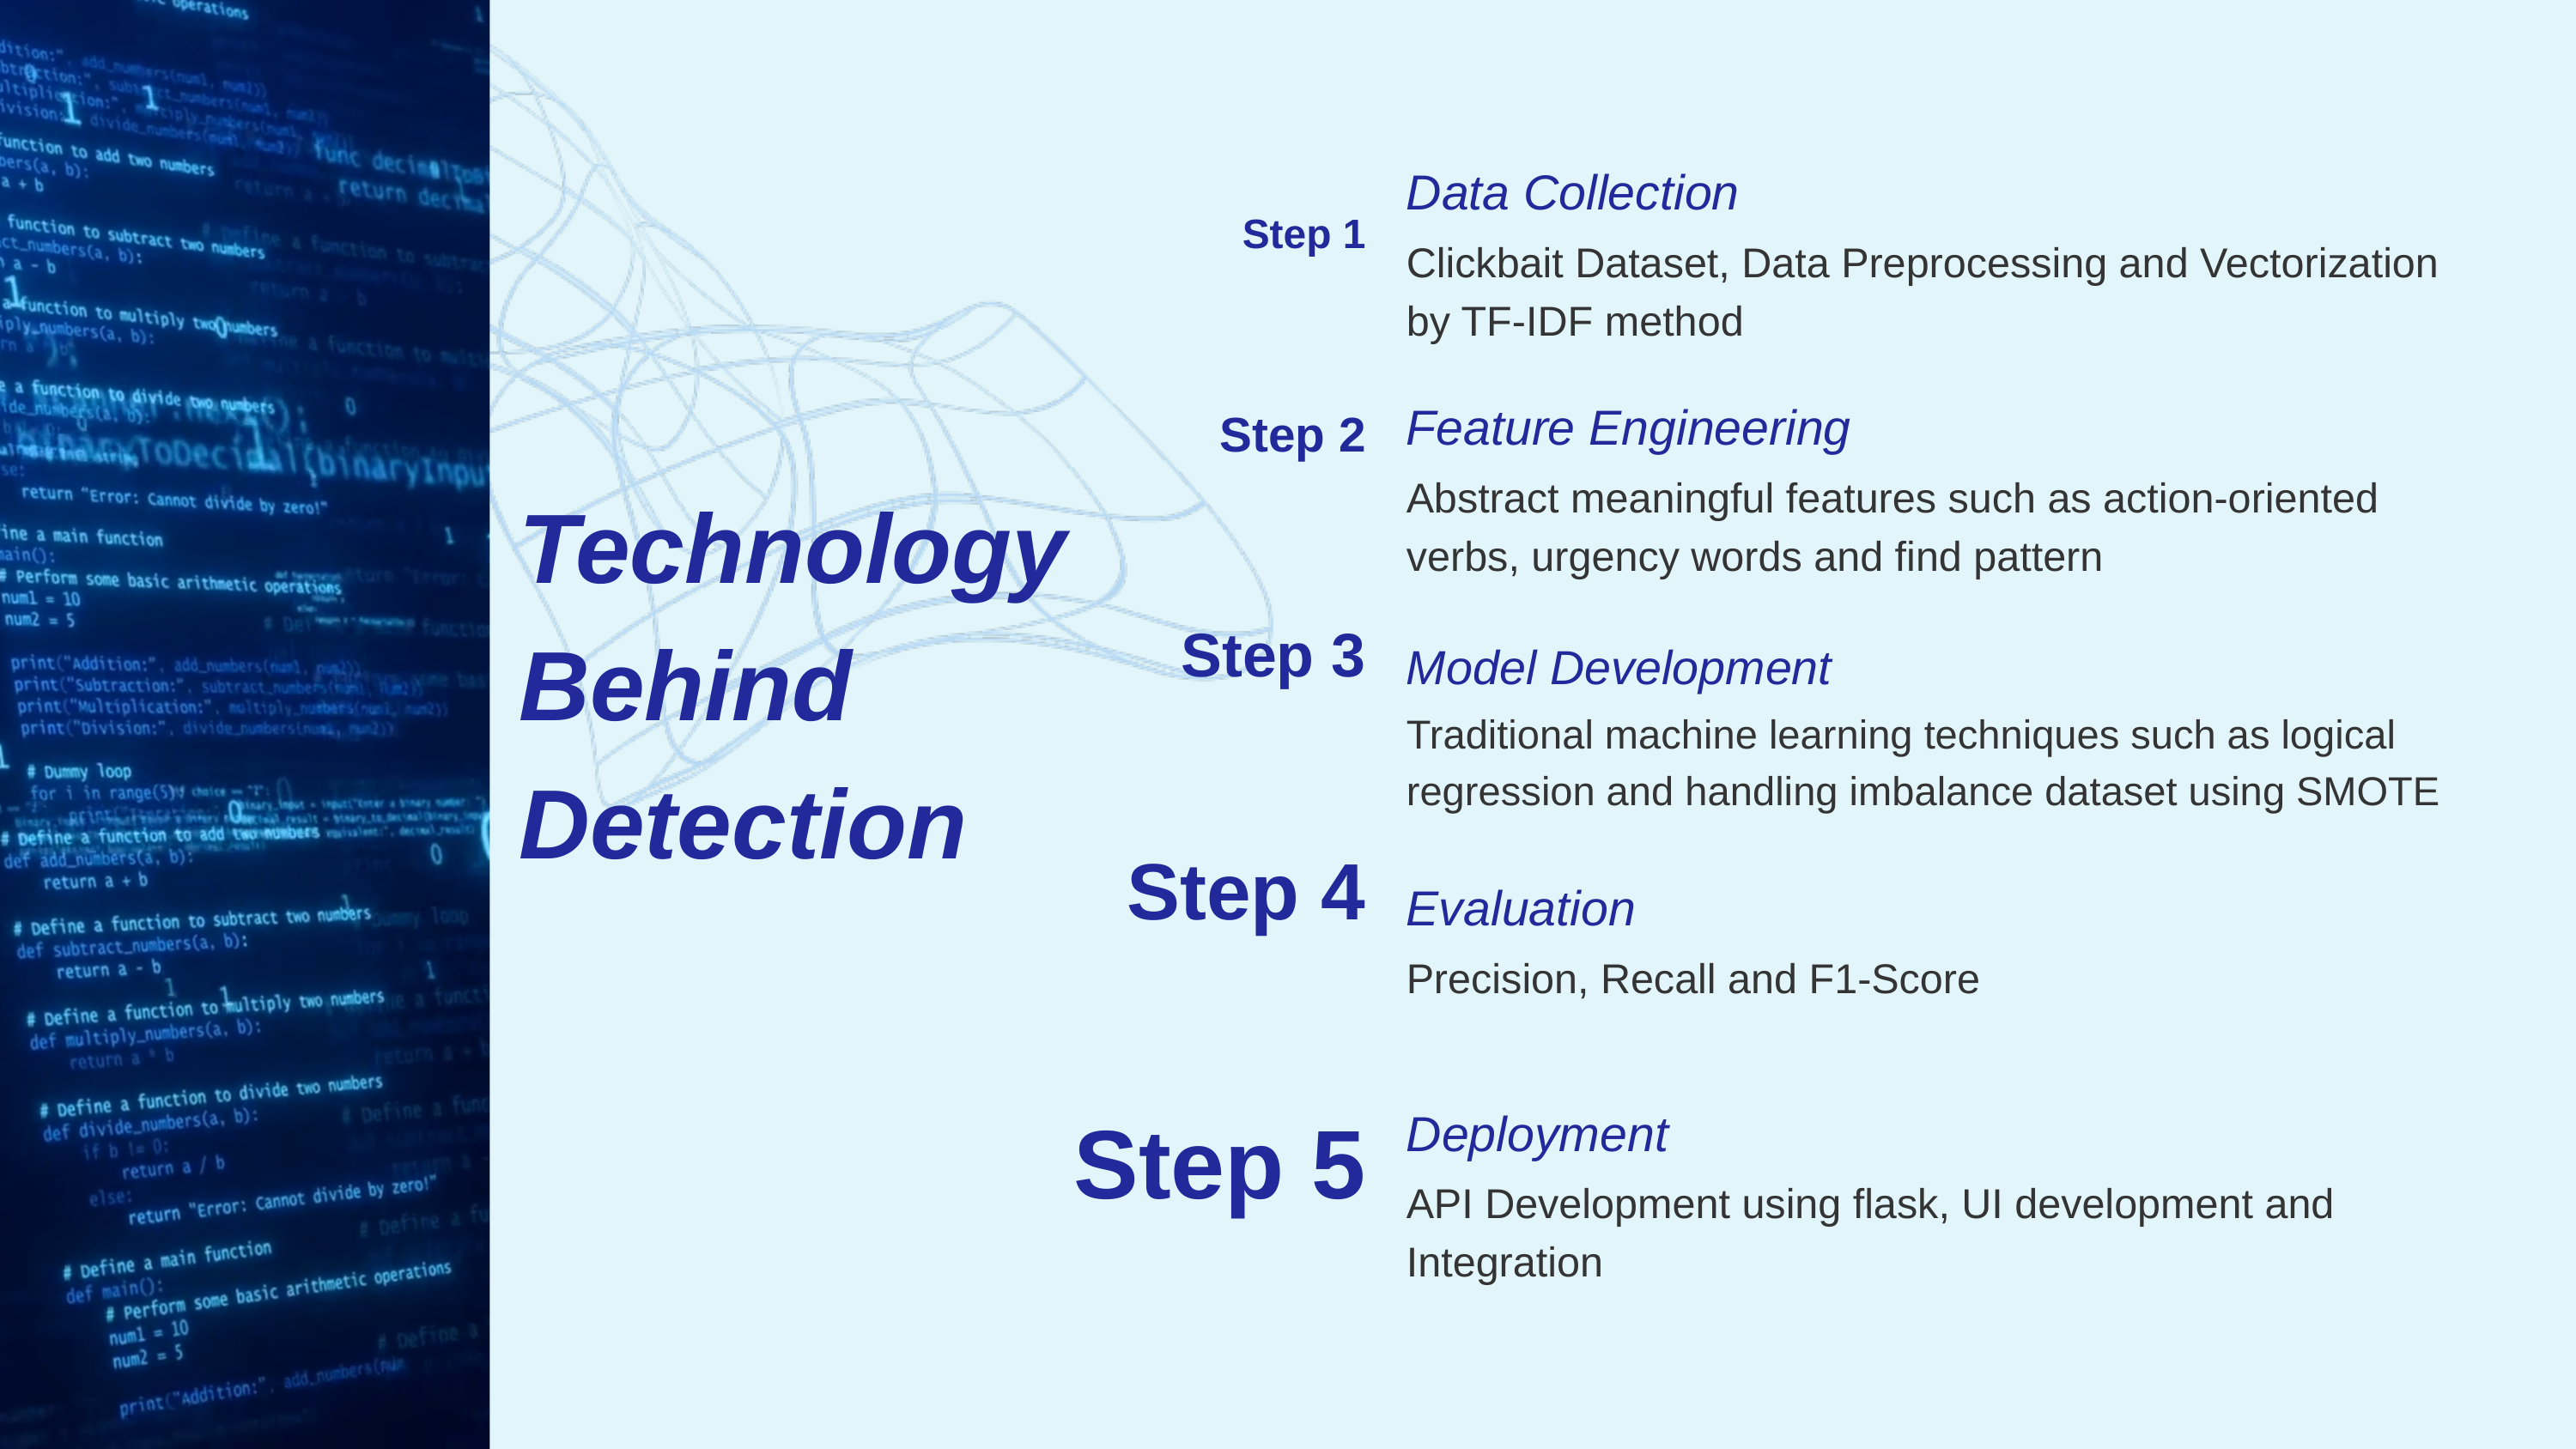

Data Collection
Clickbait Dataset, Data Preprocessing and Vectorization by TF-IDF method
Step 1
Feature Engineering
Abstract meaningful features such as action-oriented verbs, urgency words and find pattern
Step 2
Technology Behind Detection
Step 3
Model Development
Traditional machine learning techniques such as logical regression and handling imbalance dataset using SMOTE
Step 4
Evaluation
Precision, Recall and F1-Score
Step 5
Deployment
API Development using flask, UI development and Integration